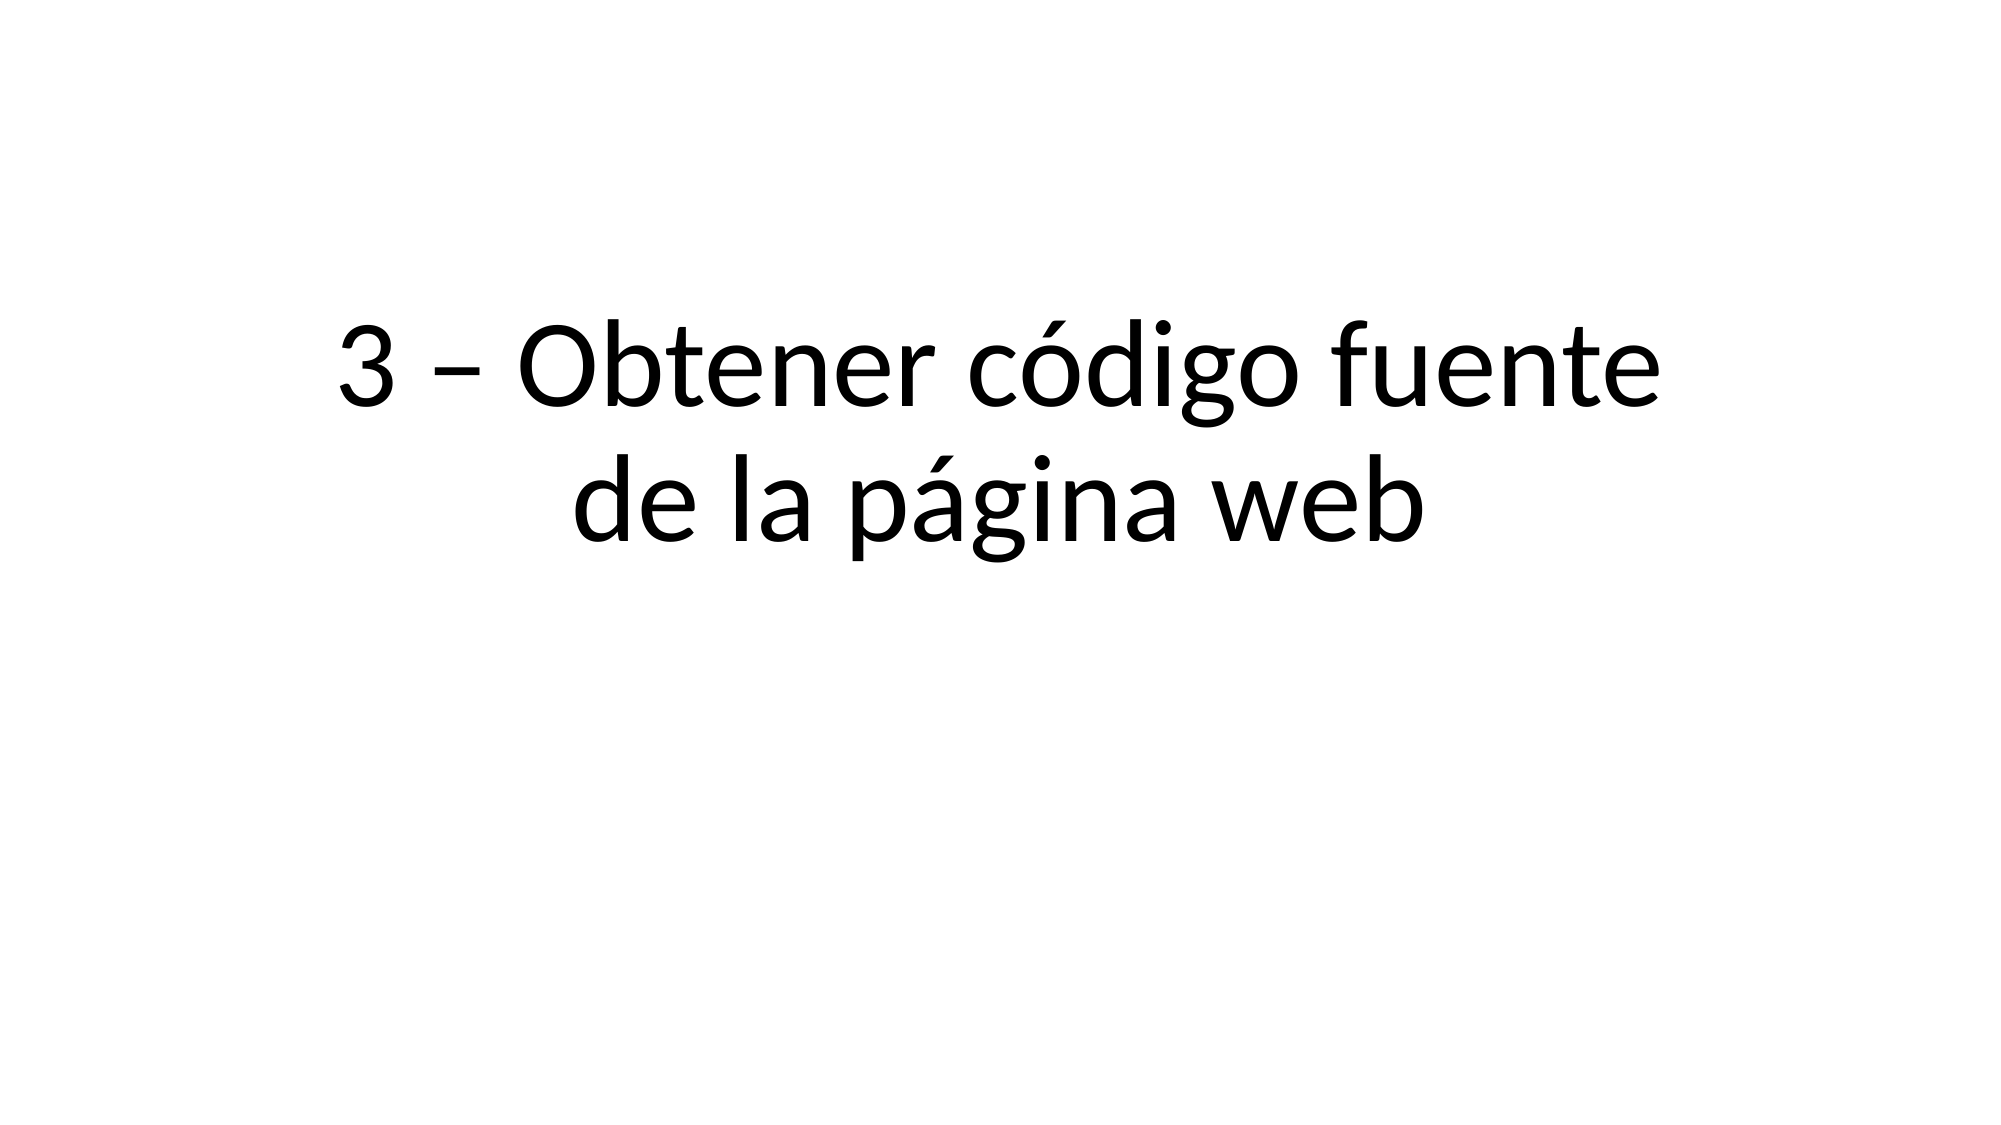

3 – Obtener código fuente de la página web